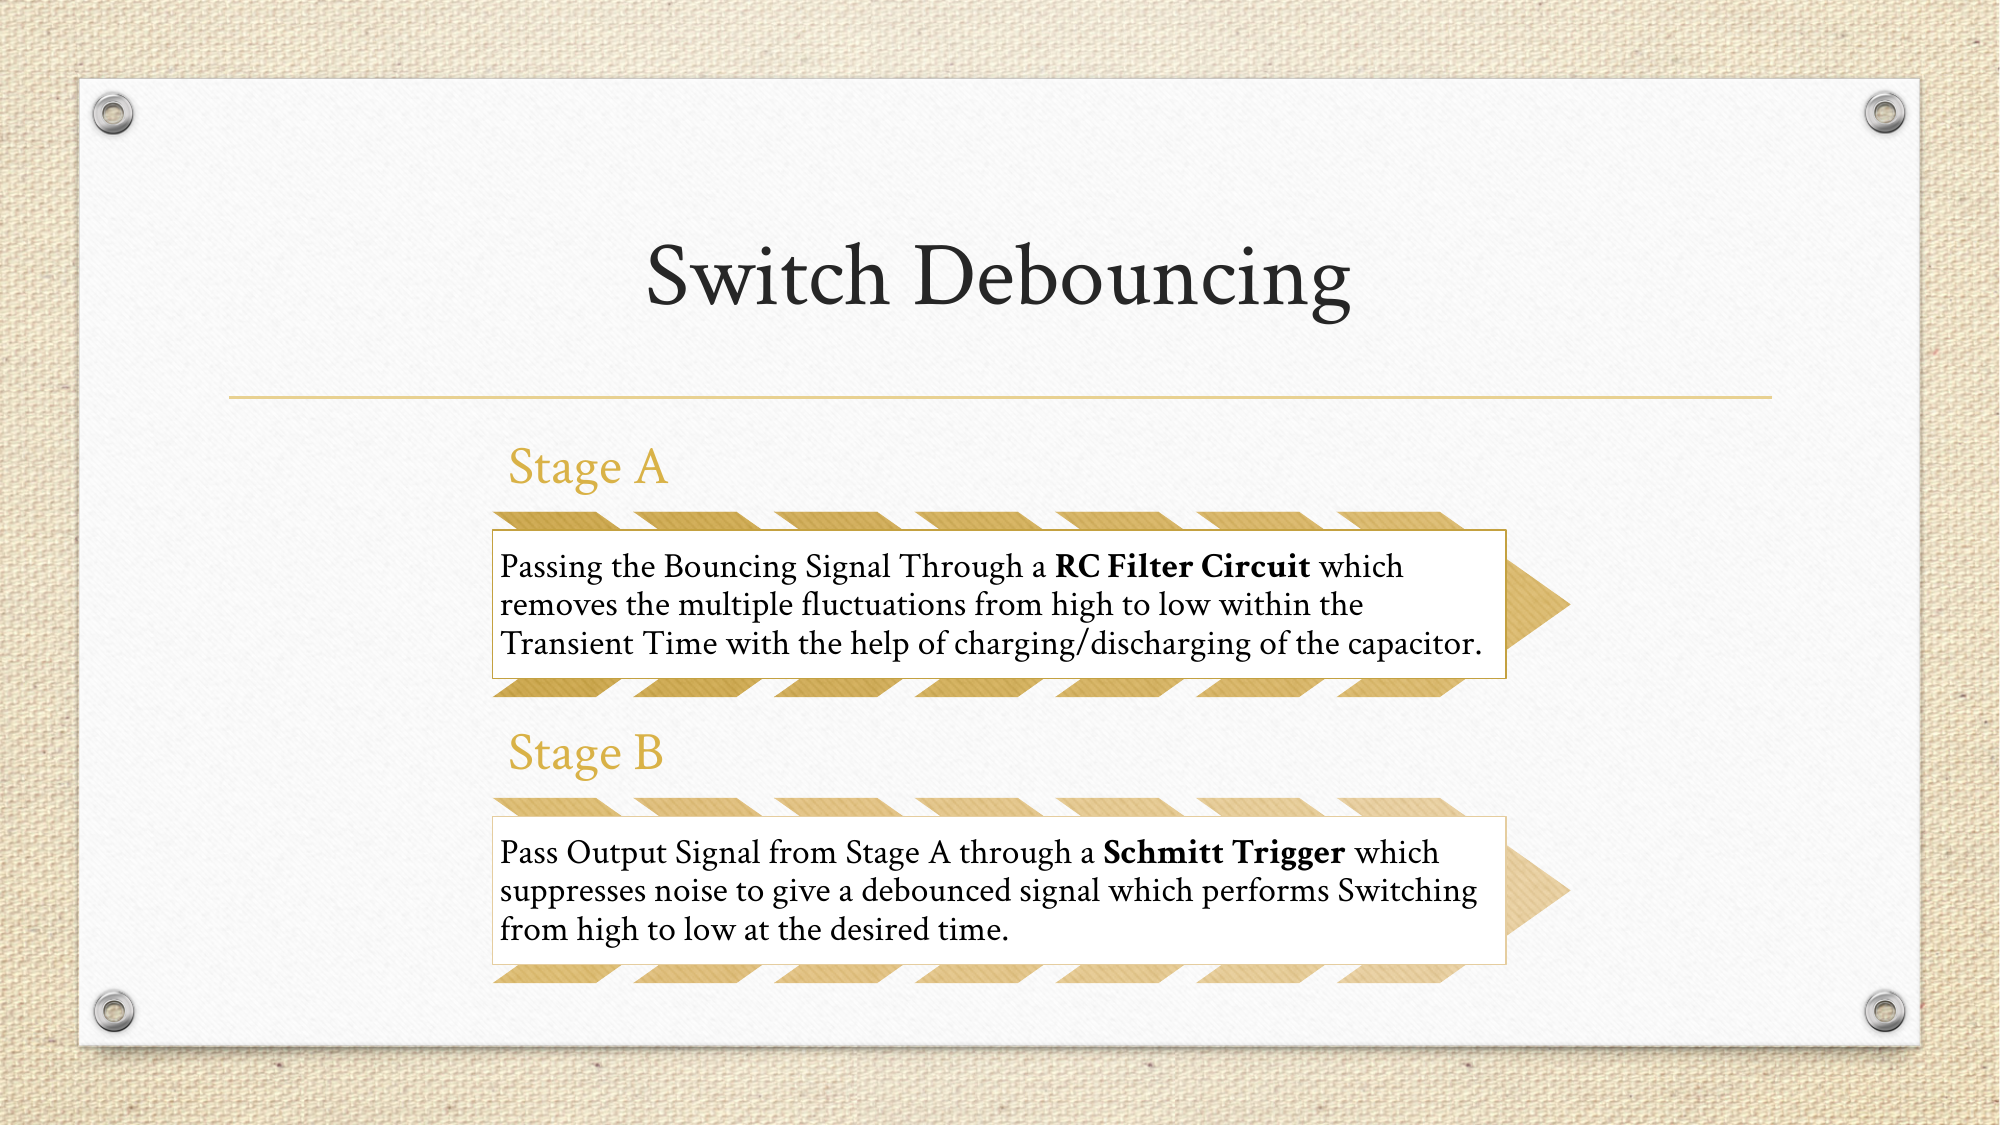

# Switch Debouncing
Stage A
Passing the Bouncing Signal Through a RC Filter Circuit which removes the multiple fluctuations from high to low within the Transient Time with the help of charging/discharging of the capacitor.
Stage B
Pass Output Signal from Stage A through a Schmitt Trigger which suppresses noise to give a debounced signal which performs Switching from high to low at the desired time.